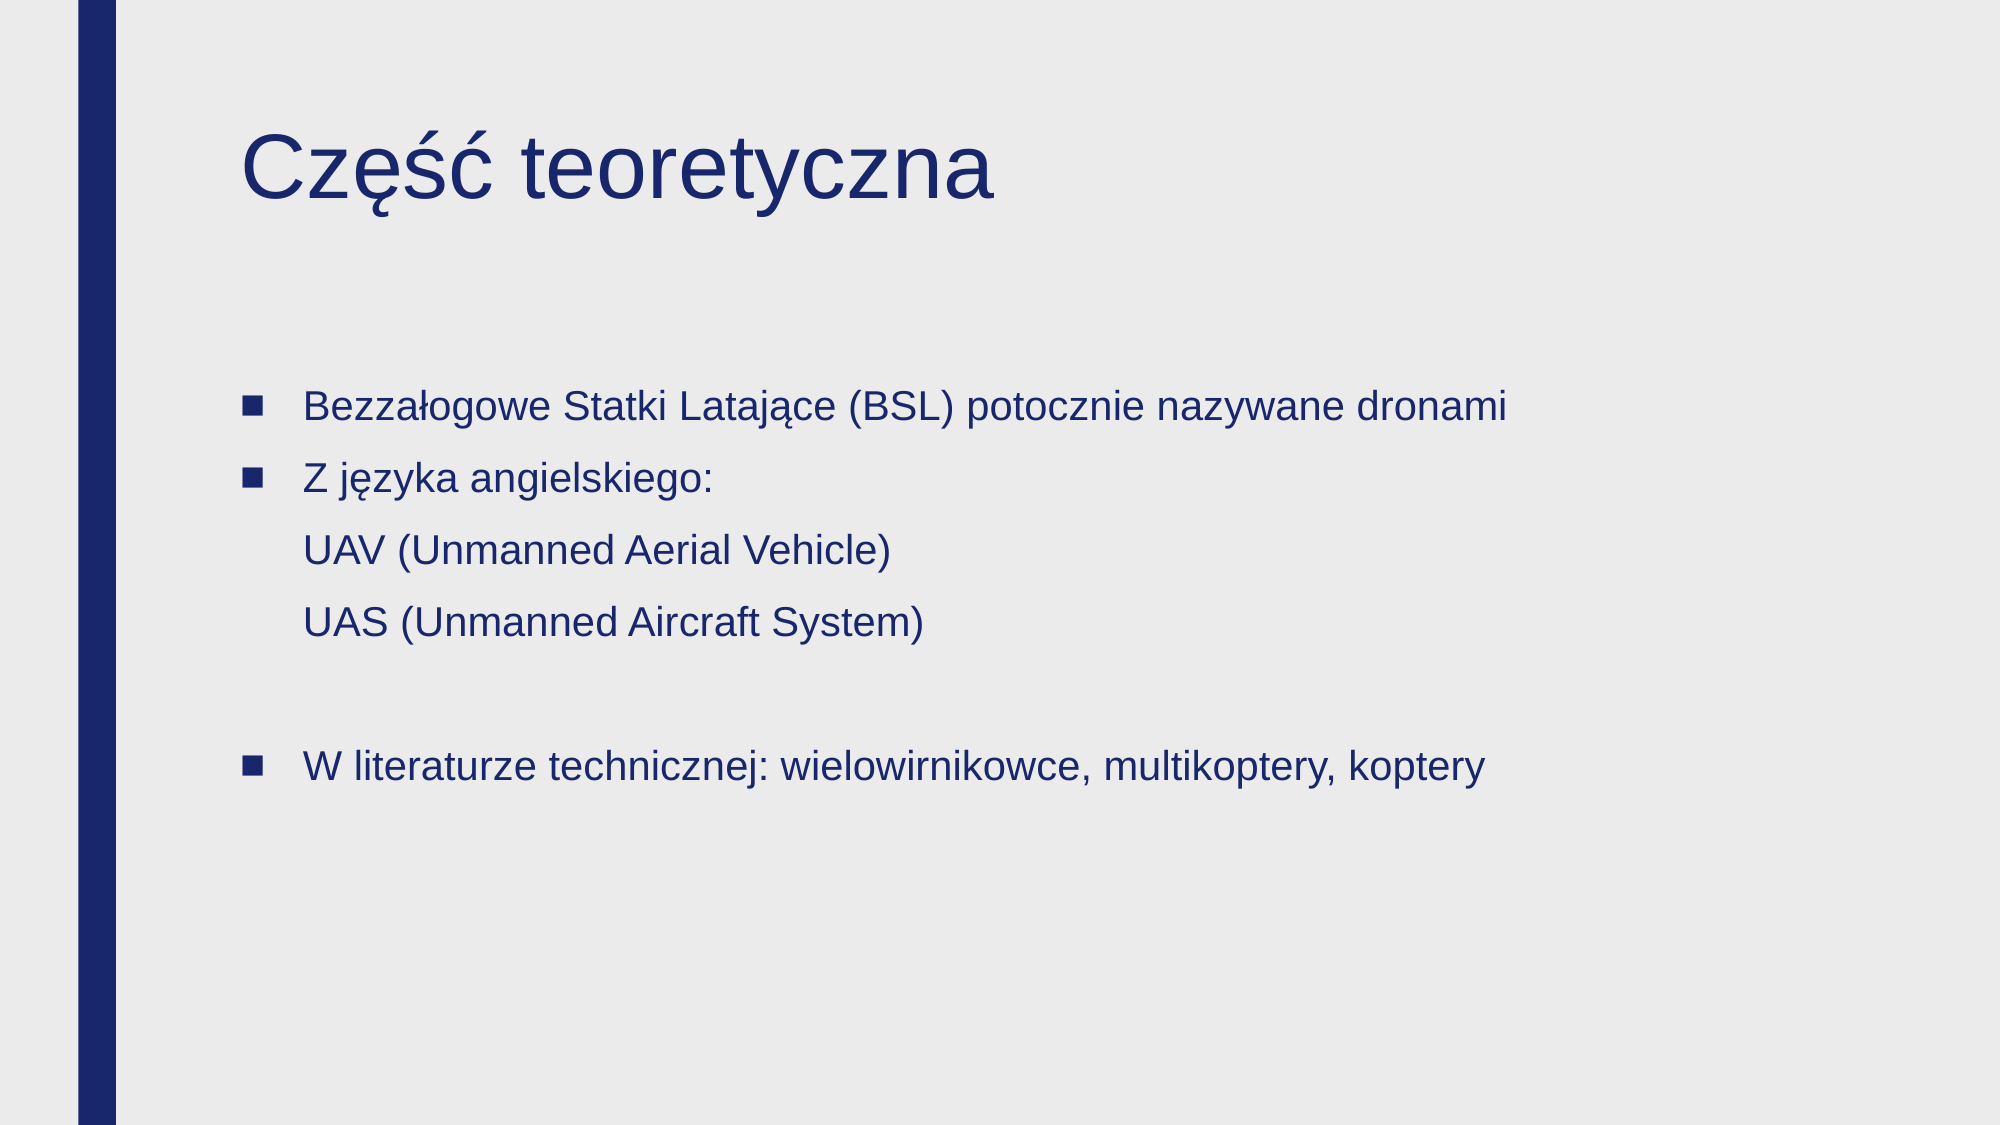

# Część teoretyczna
Bezzałogowe Statki Latające (BSL) potocznie nazywane dronami
Z języka angielskiego:
	UAV (Unmanned Aerial Vehicle)
	UAS (Unmanned Aircraft System)

W literaturze technicznej: wielowirnikowce, multikoptery, koptery